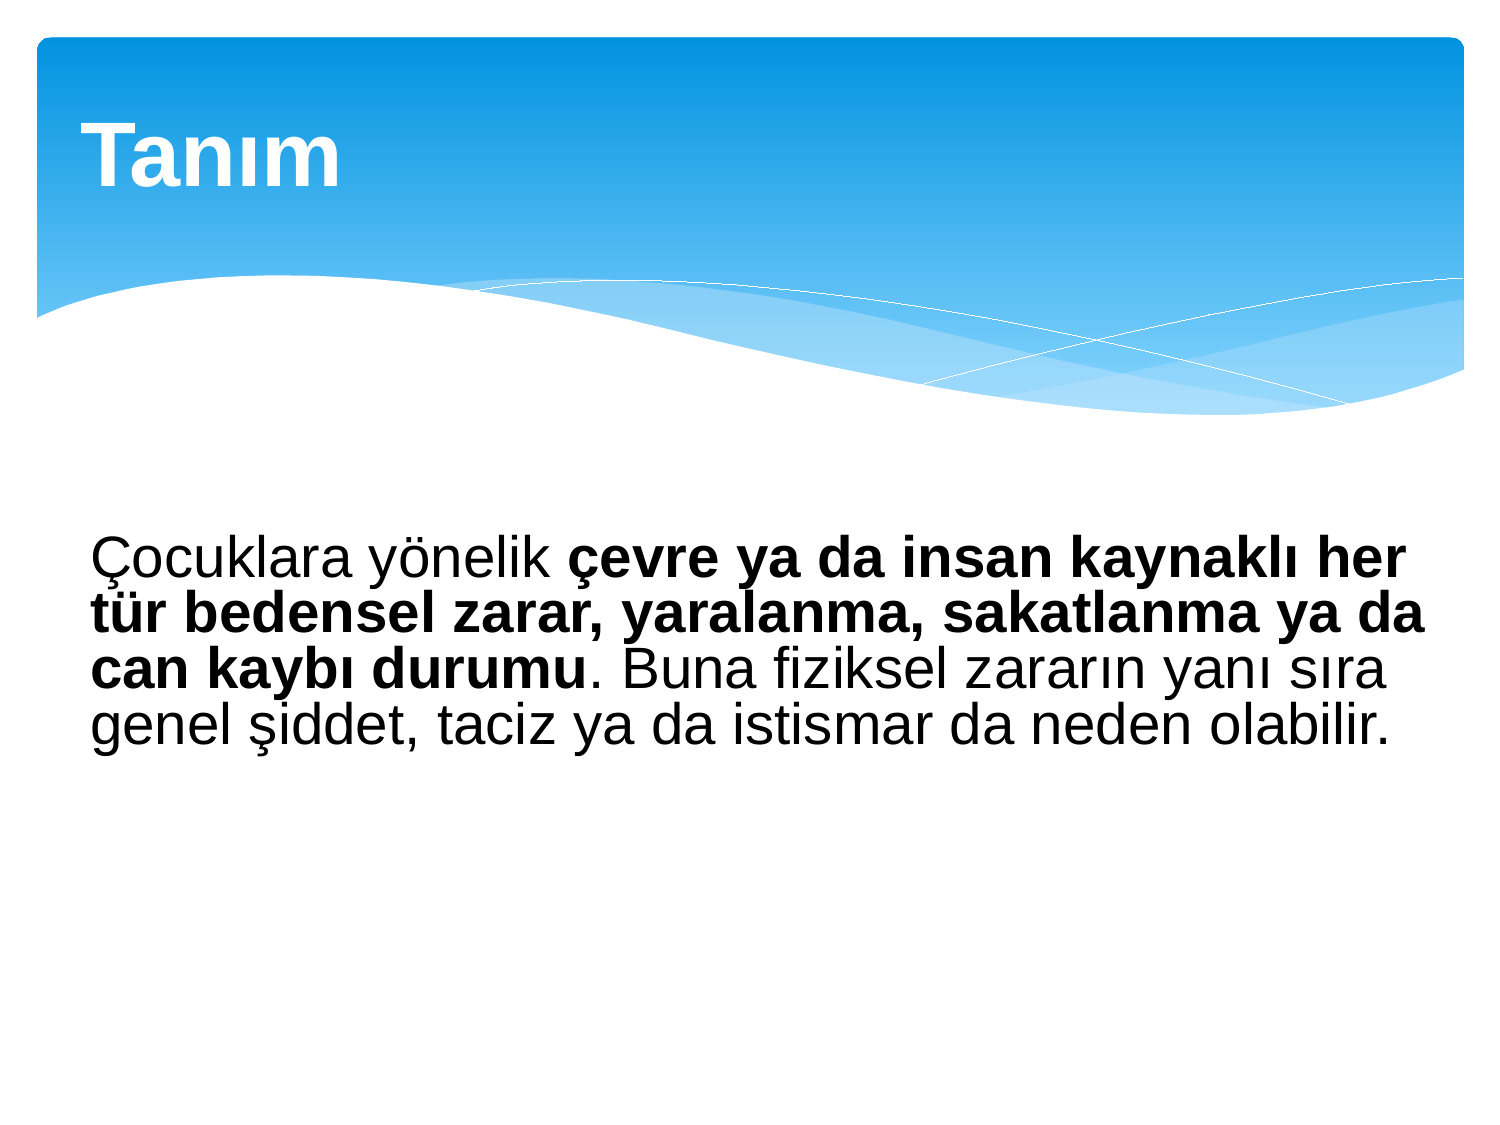

# Tanım
Çocuklara yönelik çevre ya da insan kaynaklı her tür bedensel zarar, yaralanma, sakatlanma ya da can kaybı durumu. Buna fiziksel zararın yanı sıra genel şiddet, taciz ya da istismar da neden olabilir.